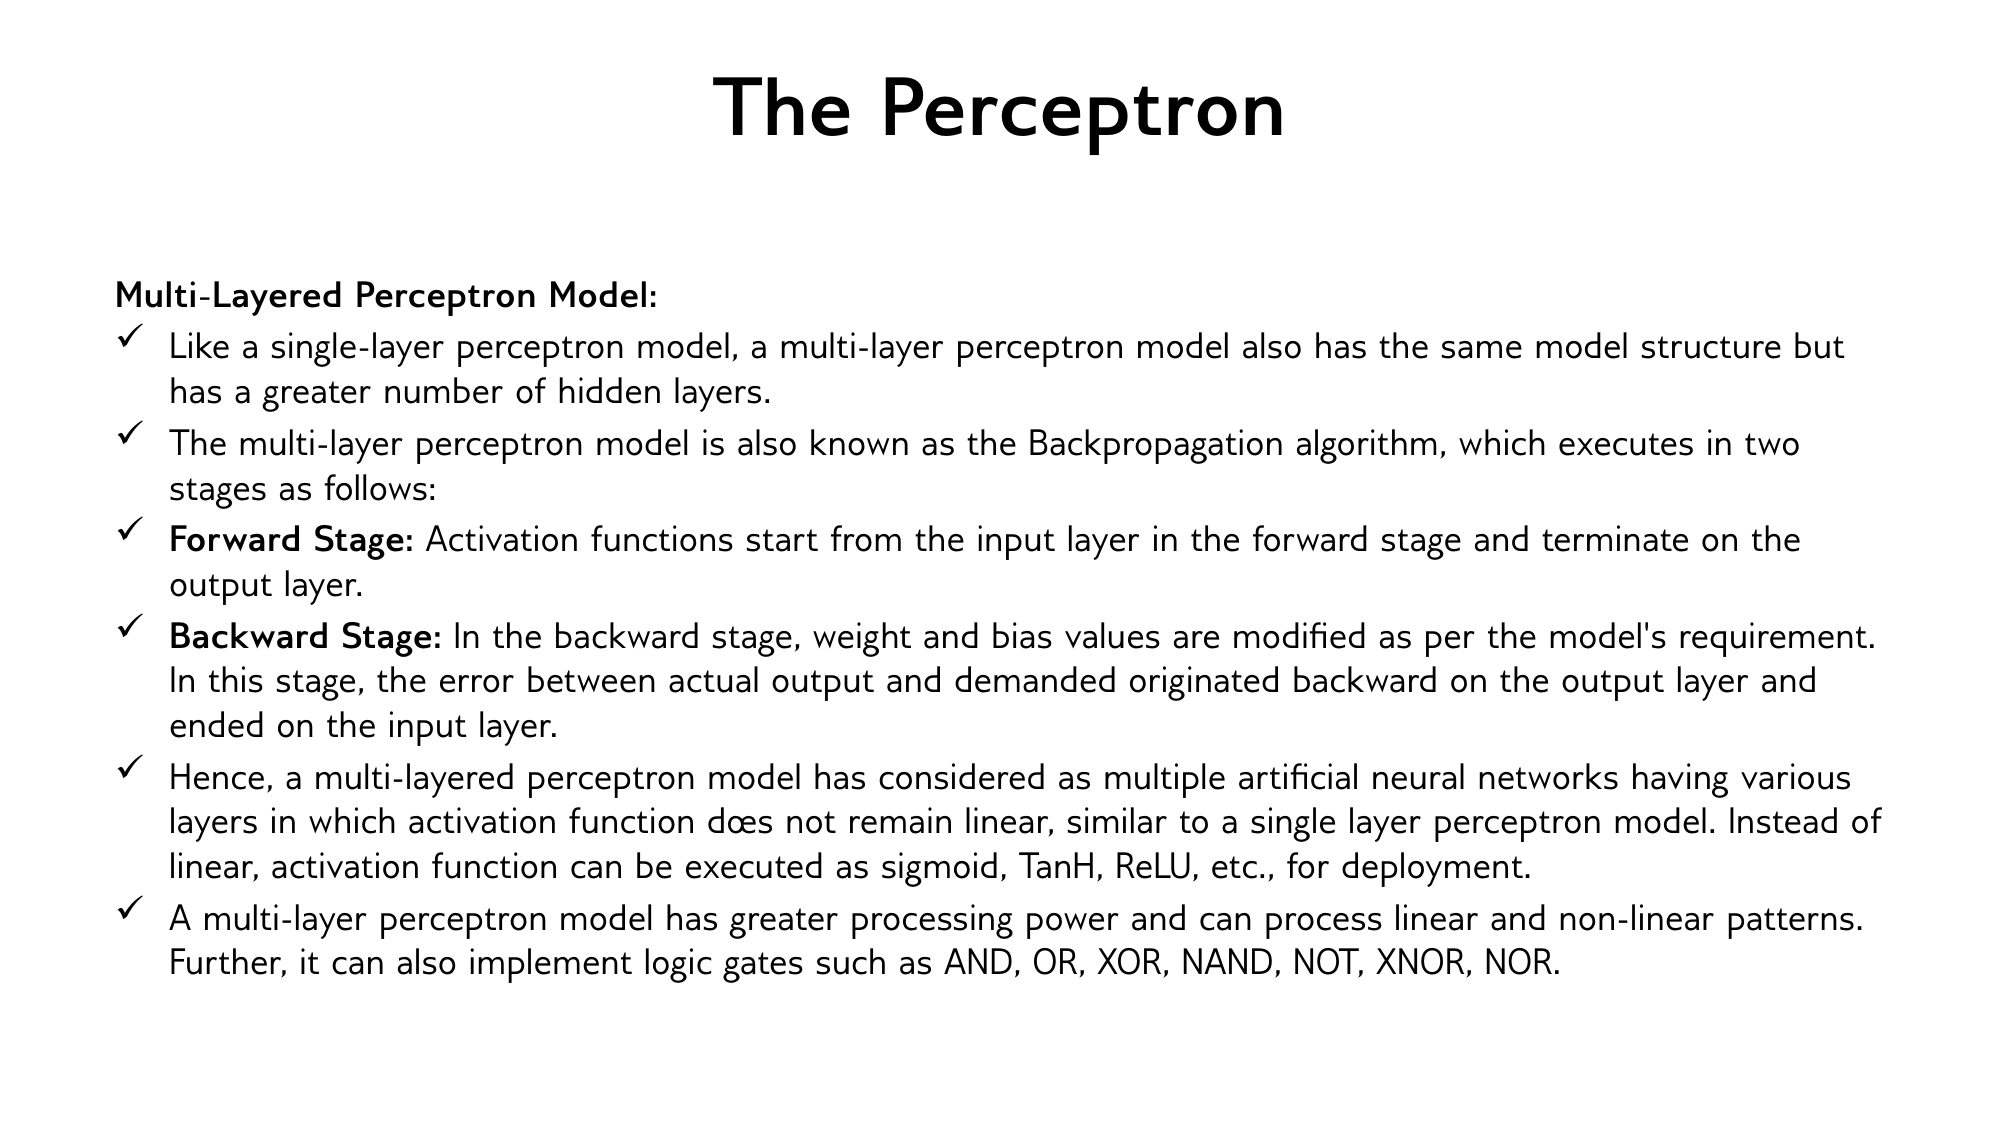

# The Perceptron
Multi-Layered Perceptron Model:
Like a single-layer perceptron model, a multi-layer perceptron model also has the same model structure but has a greater number of hidden layers.
The multi-layer perceptron model is also known as the Backpropagation algorithm, which executes in two stages as follows:
Forward Stage: Activation functions start from the input layer in the forward stage and terminate on the output layer.
Backward Stage: In the backward stage, weight and bias values are modified as per the model's requirement. In this stage, the error between actual output and demanded originated backward on the output layer and ended on the input layer.
Hence, a multi-layered perceptron model has considered as multiple artificial neural networks having various layers in which activation function does not remain linear, similar to a single layer perceptron model. Instead of linear, activation function can be executed as sigmoid, TanH, ReLU, etc., for deployment.
A multi-layer perceptron model has greater processing power and can process linear and non-linear patterns. Further, it can also implement logic gates such as AND, OR, XOR, NAND, NOT, XNOR, NOR.